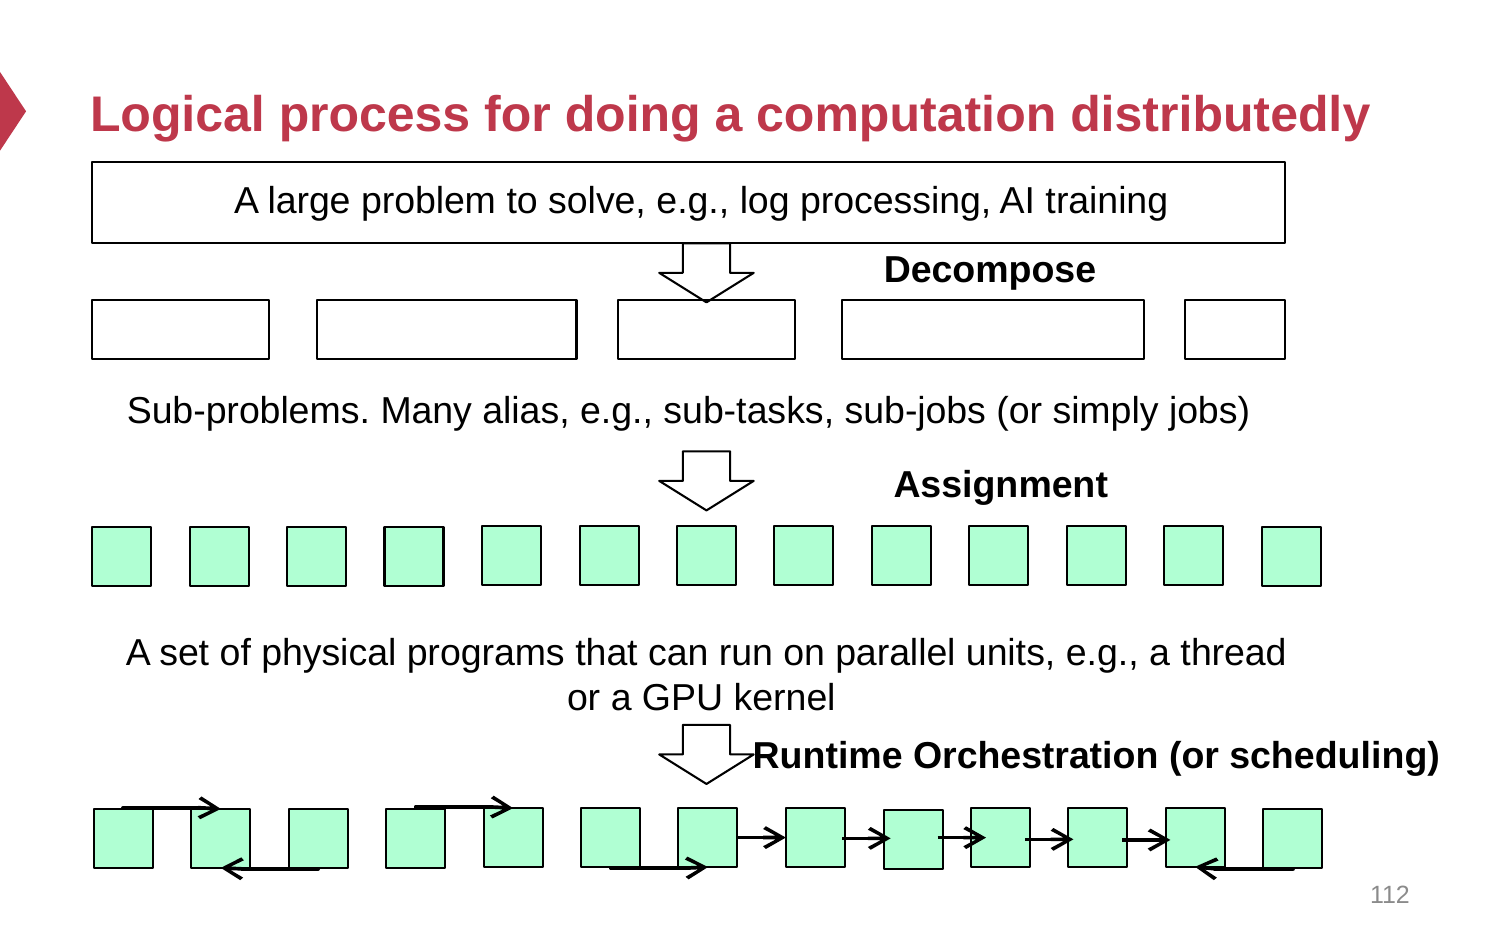

# Logical process for doing a computation distributedly

A large problem to solve, e.g., log processing, AI training
Decompose

Sub-problems. Many alias, e.g., sub-tasks, sub-jobs (or simply jobs)

Assignment

A set of physical programs that can run on parallel units, e.g., a thread or a GPU kernel
Runtime Orchestration (or scheduling)

112